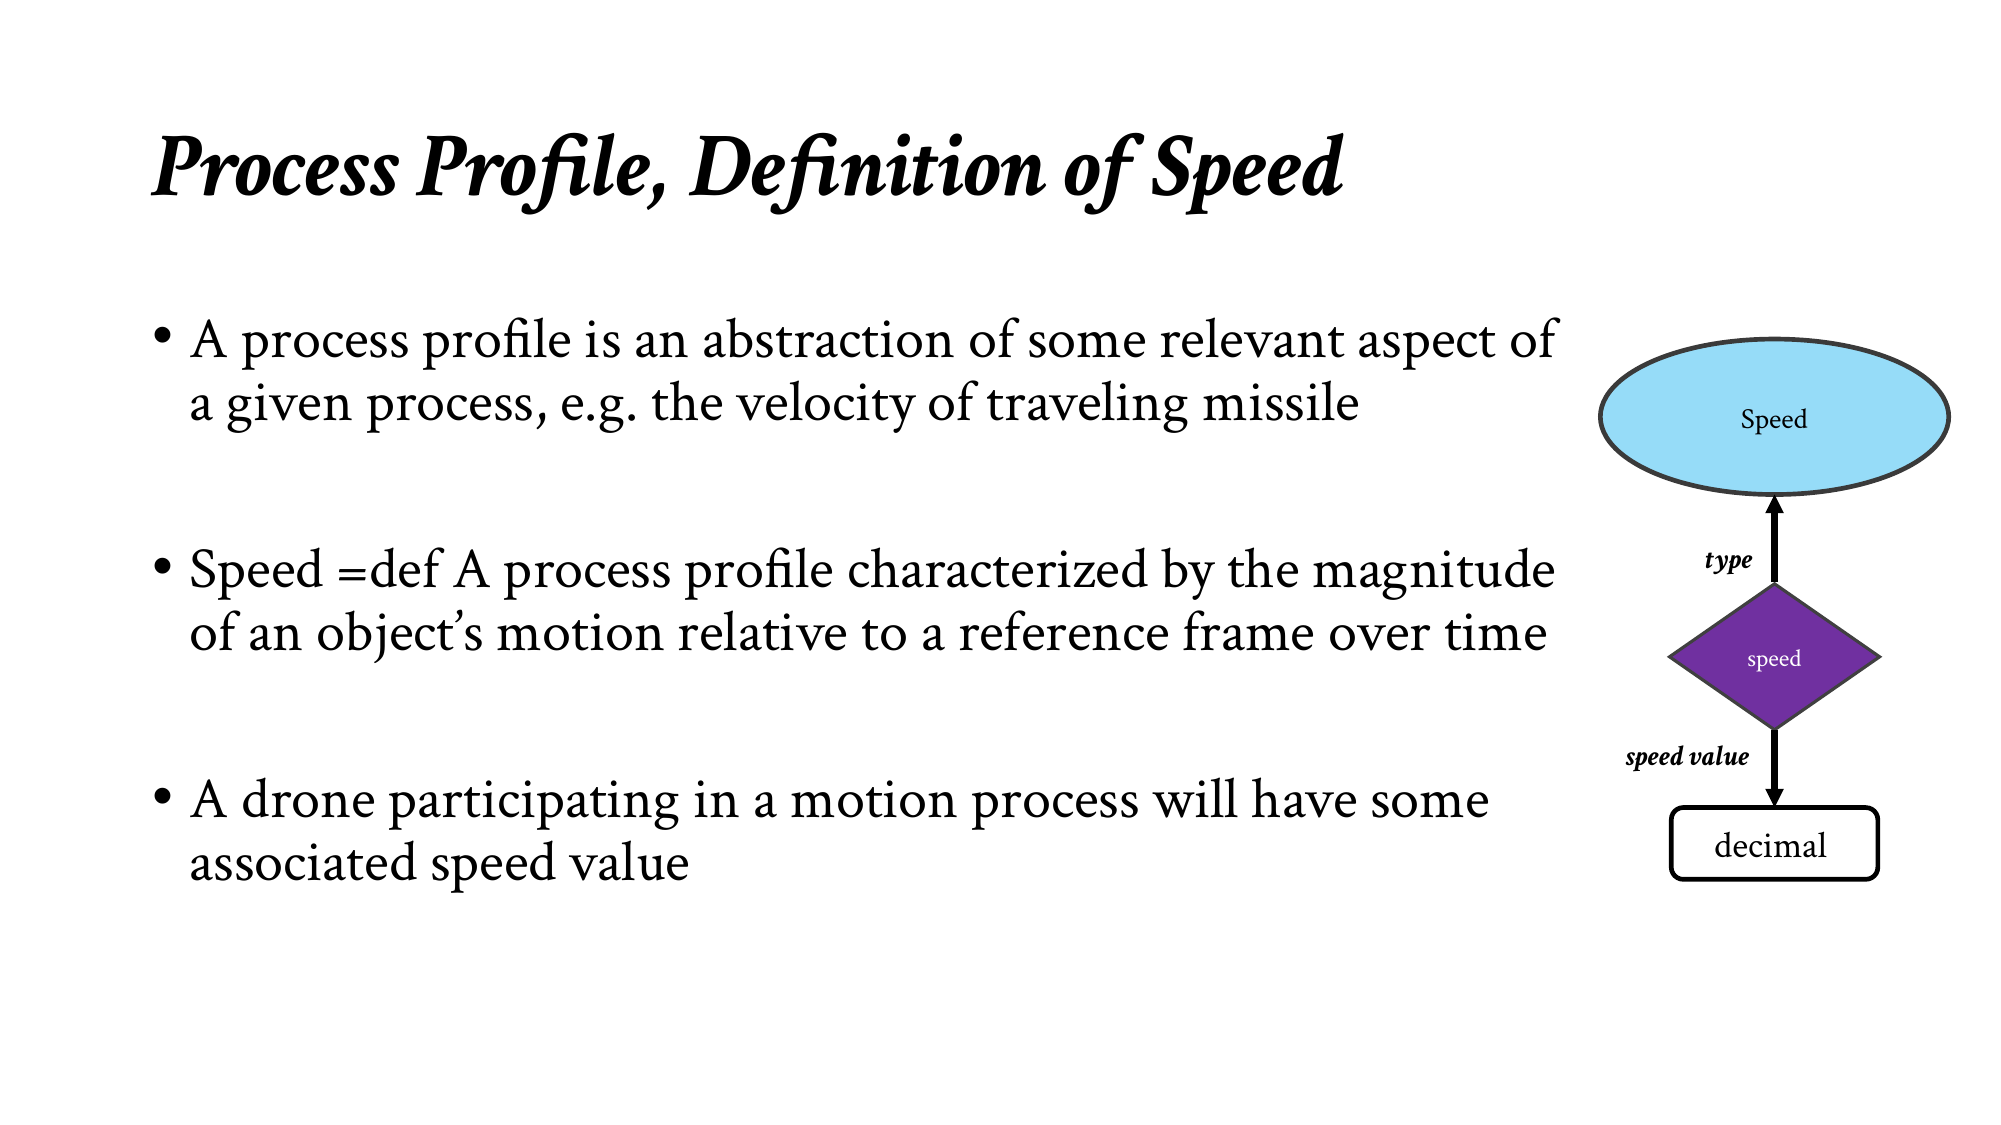

# Process Profile, Definition of Speed
A process profile is an abstraction of some relevant aspect of
a given process, e.g. the velocity of traveling missile

Speed =def A process profile characterized by the magnitude
of an object’s motion relative to a reference frame over time

A drone participating in a motion process will have some associated speed value

Speed
type
speed
speed value

decimal